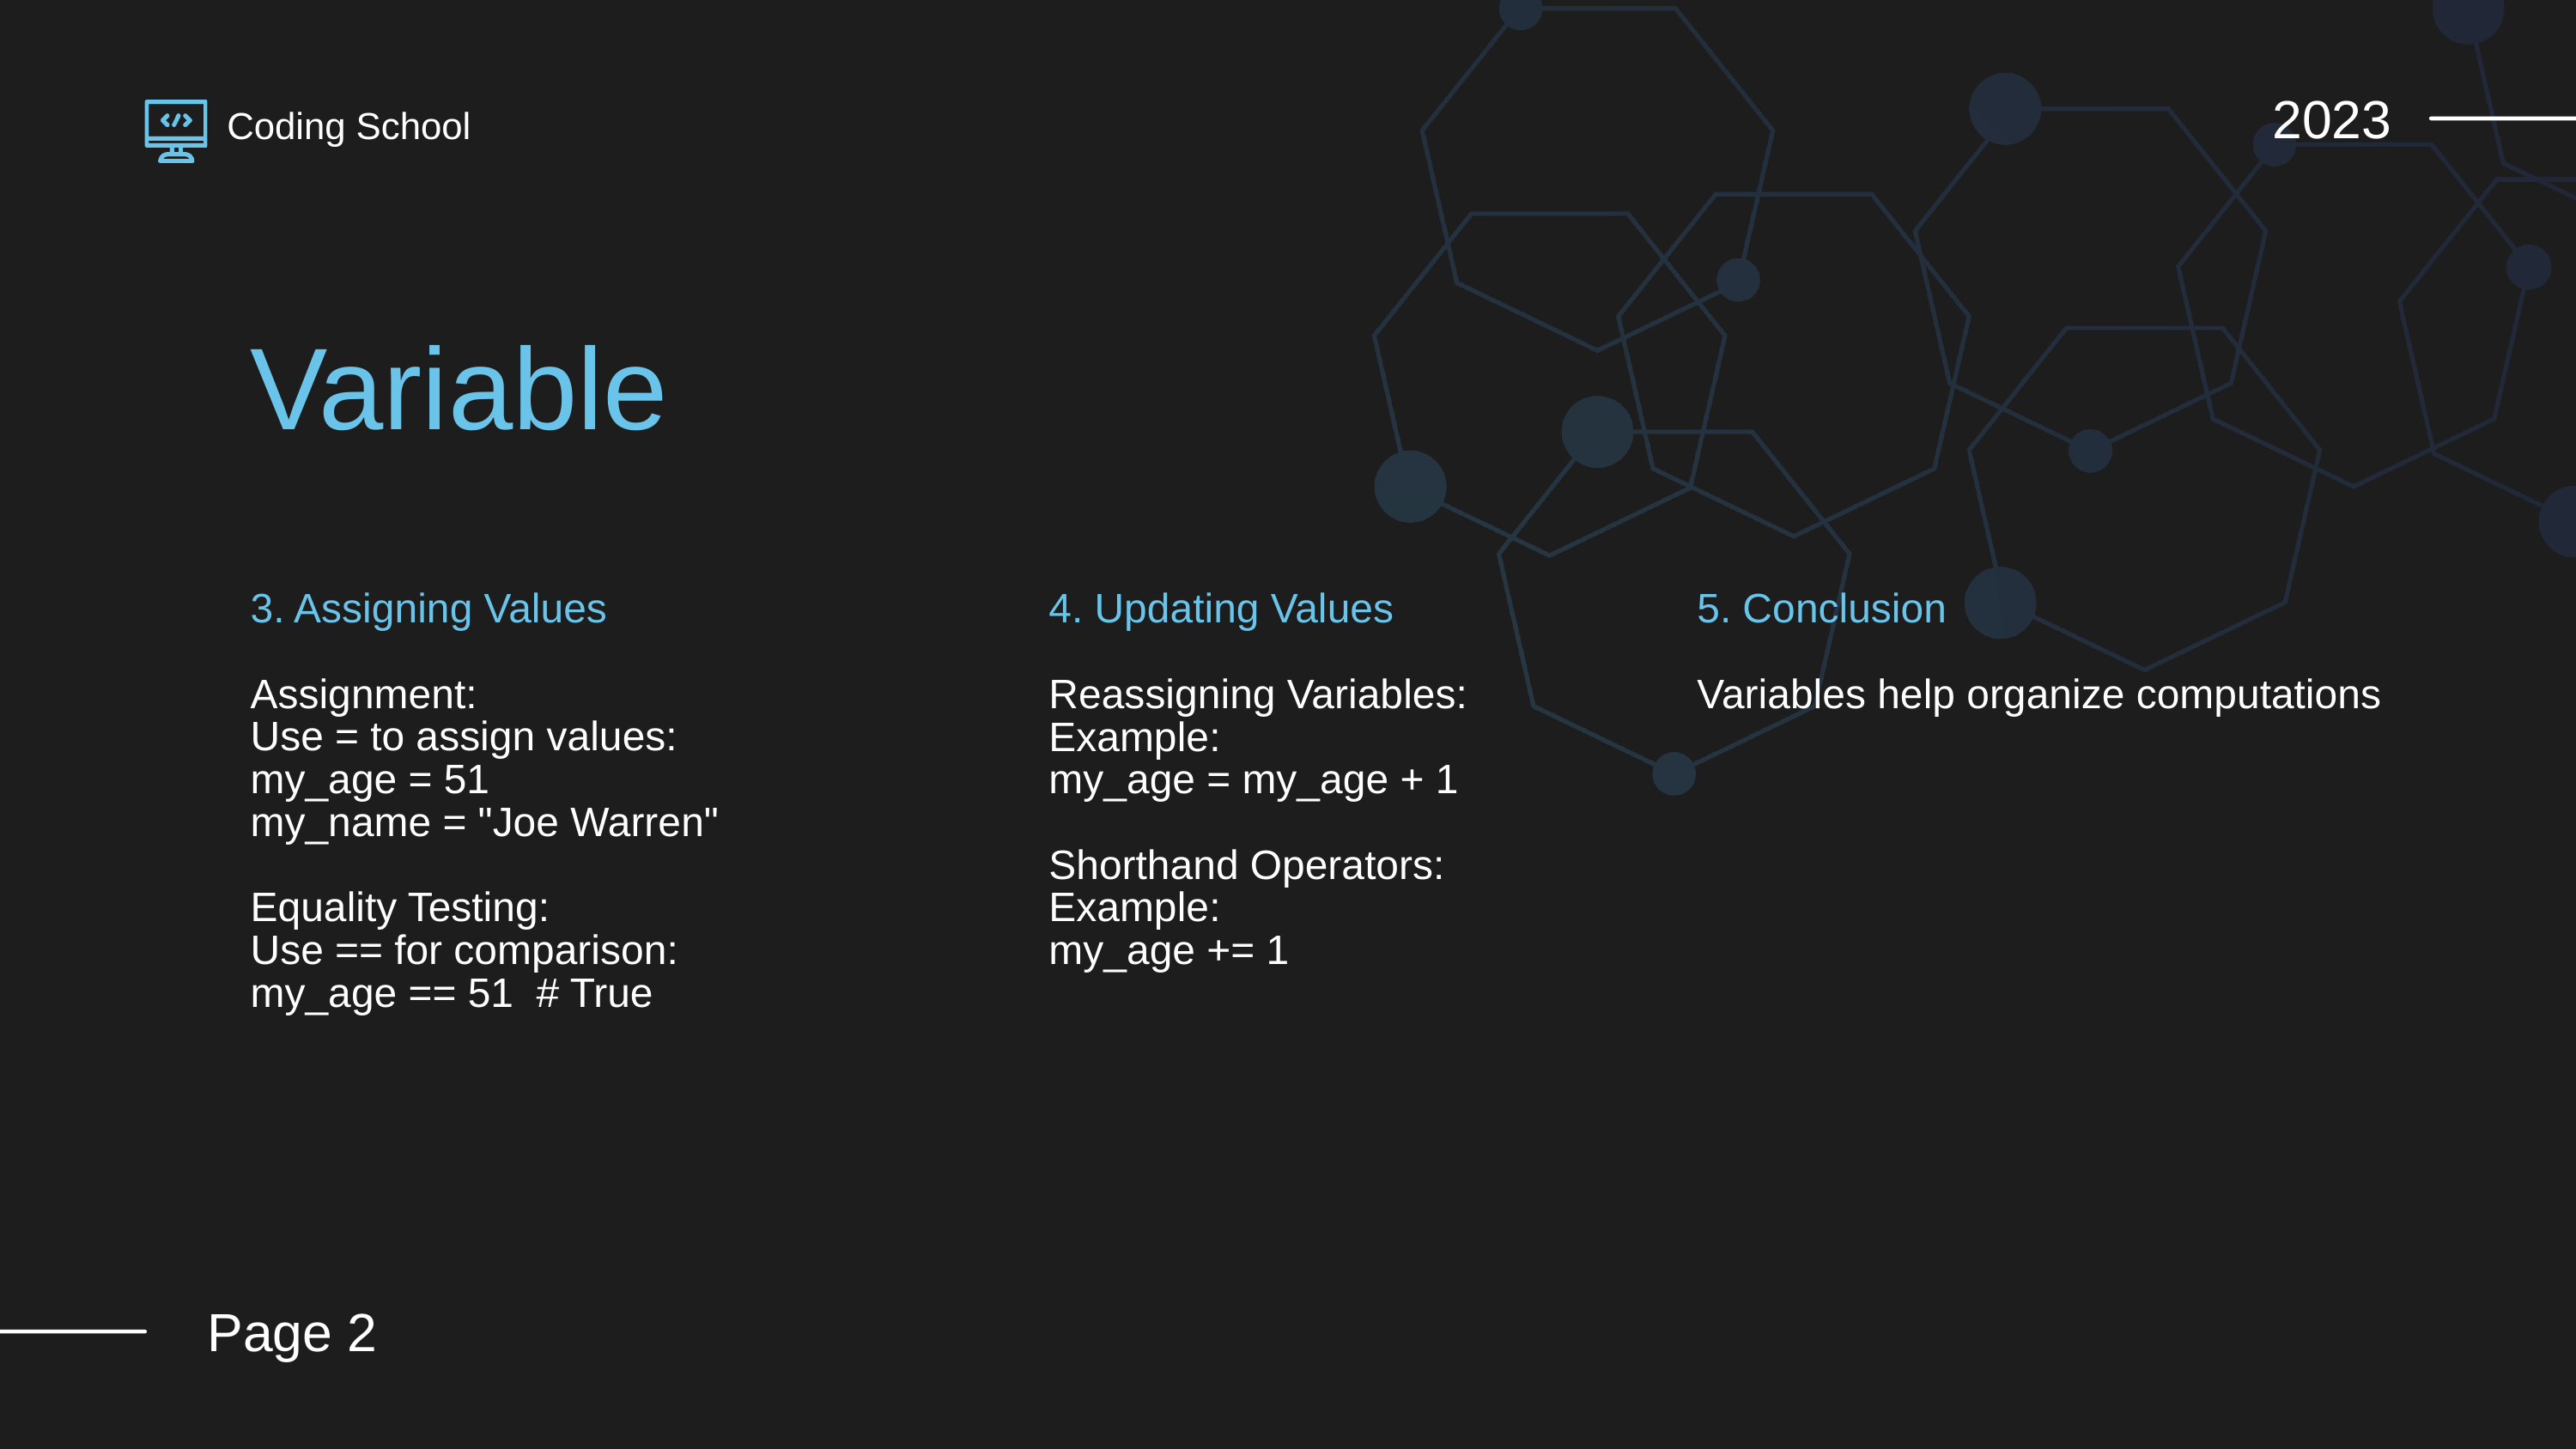

2023
Coding School

Variable

3. Assigning Values

Assignment:
Use = to assign values:
my_age = 51
my_name = "Joe Warren"

Equality Testing:
Use == for comparison:
my_age == 51  # True
4. Updating Values

Reassigning Variables:
Example:
my_age = my_age + 1

Shorthand Operators:
Example:
my_age += 1
5. Conclusion

Variables help organize computations
Page 2